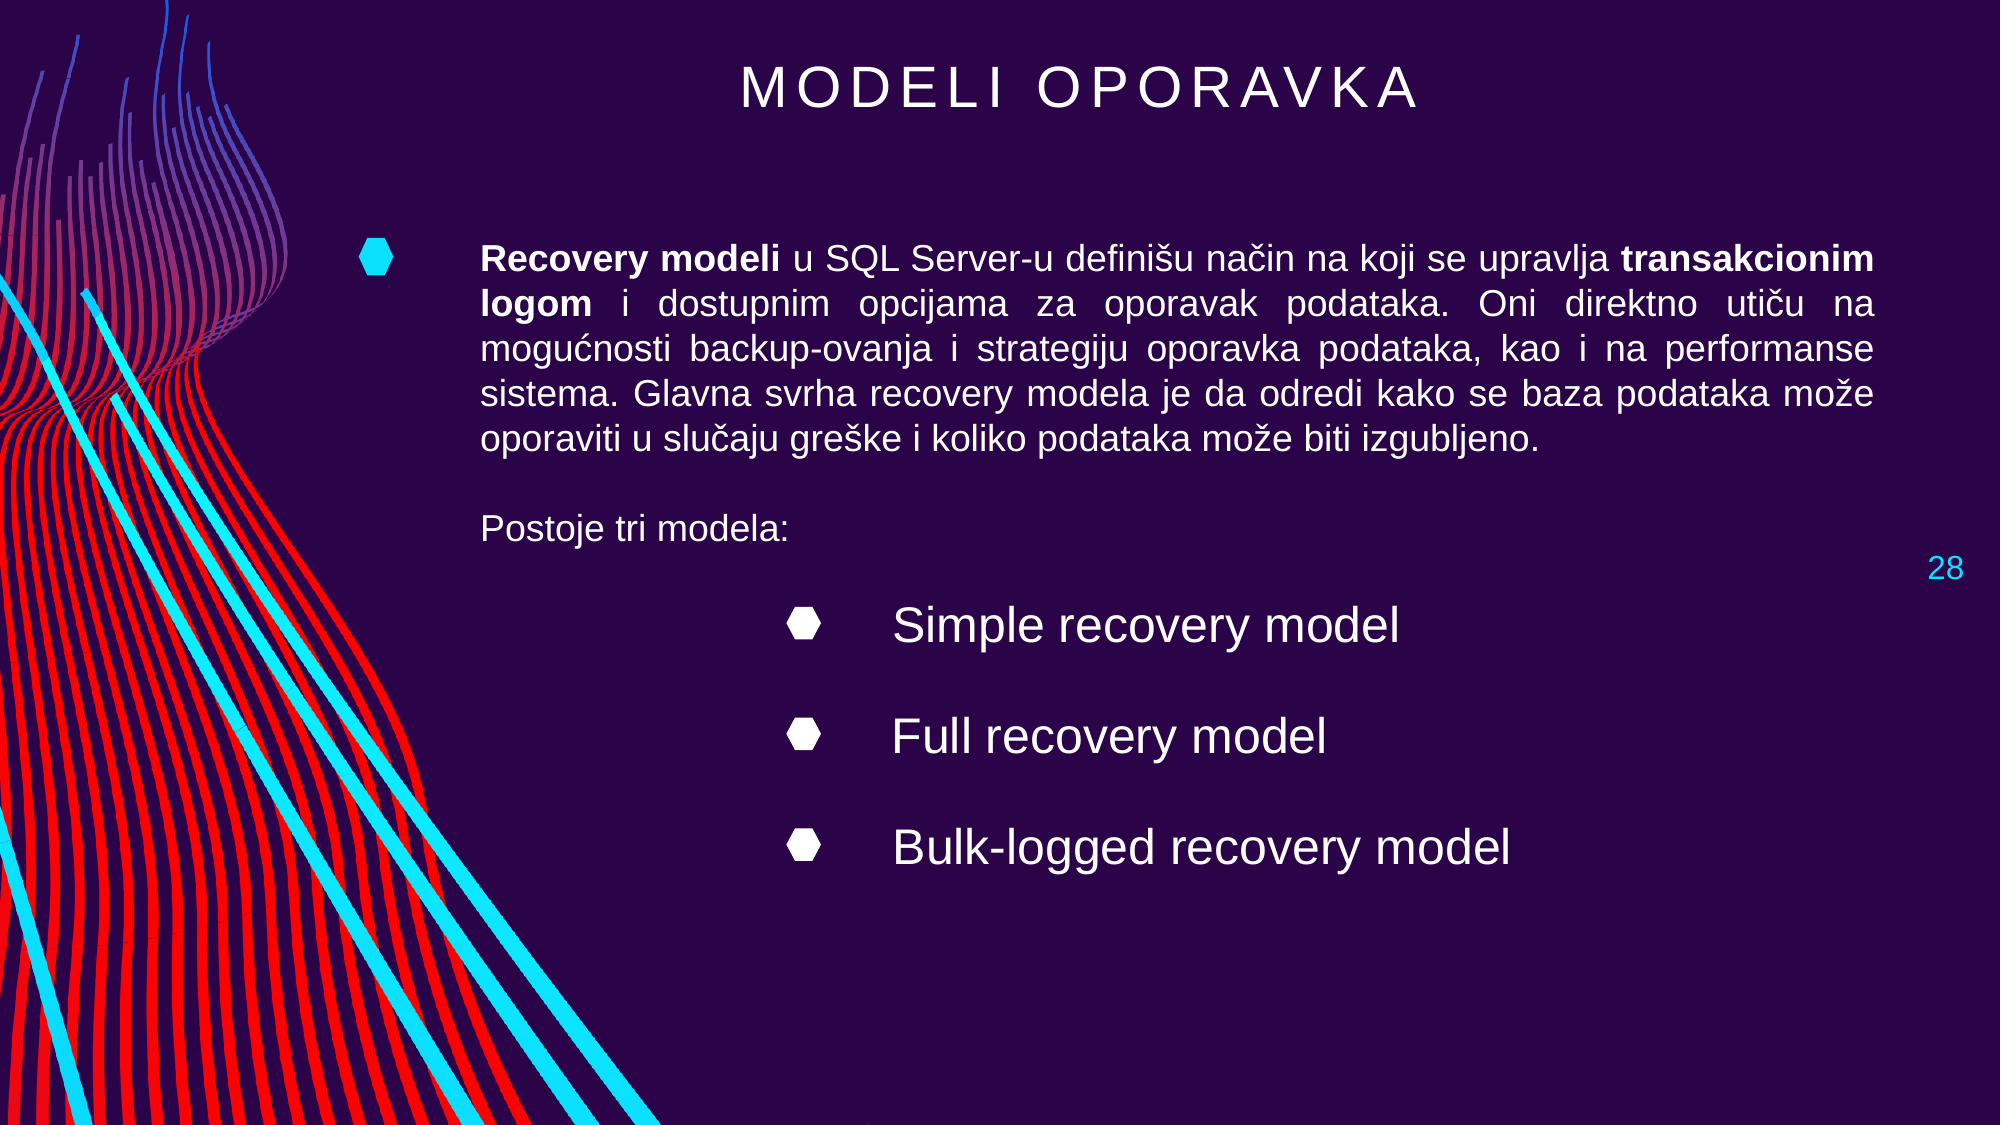

# Modeli oporavka
Recovery modeli u SQL Server-u definišu način na koji se upravlja transakcionim logom i dostupnim opcijama za oporavak podataka. Oni direktno utiču na mogućnosti backup-ovanja i strategiju oporavka podataka, kao i na performanse sistema. Glavna svrha recovery modela je da odredi kako se baza podataka može oporaviti u slučaju greške i koliko podataka može biti izgubljeno.

Postoje tri modela:

28
Simple recovery model

Full recovery model

Bulk-logged recovery model